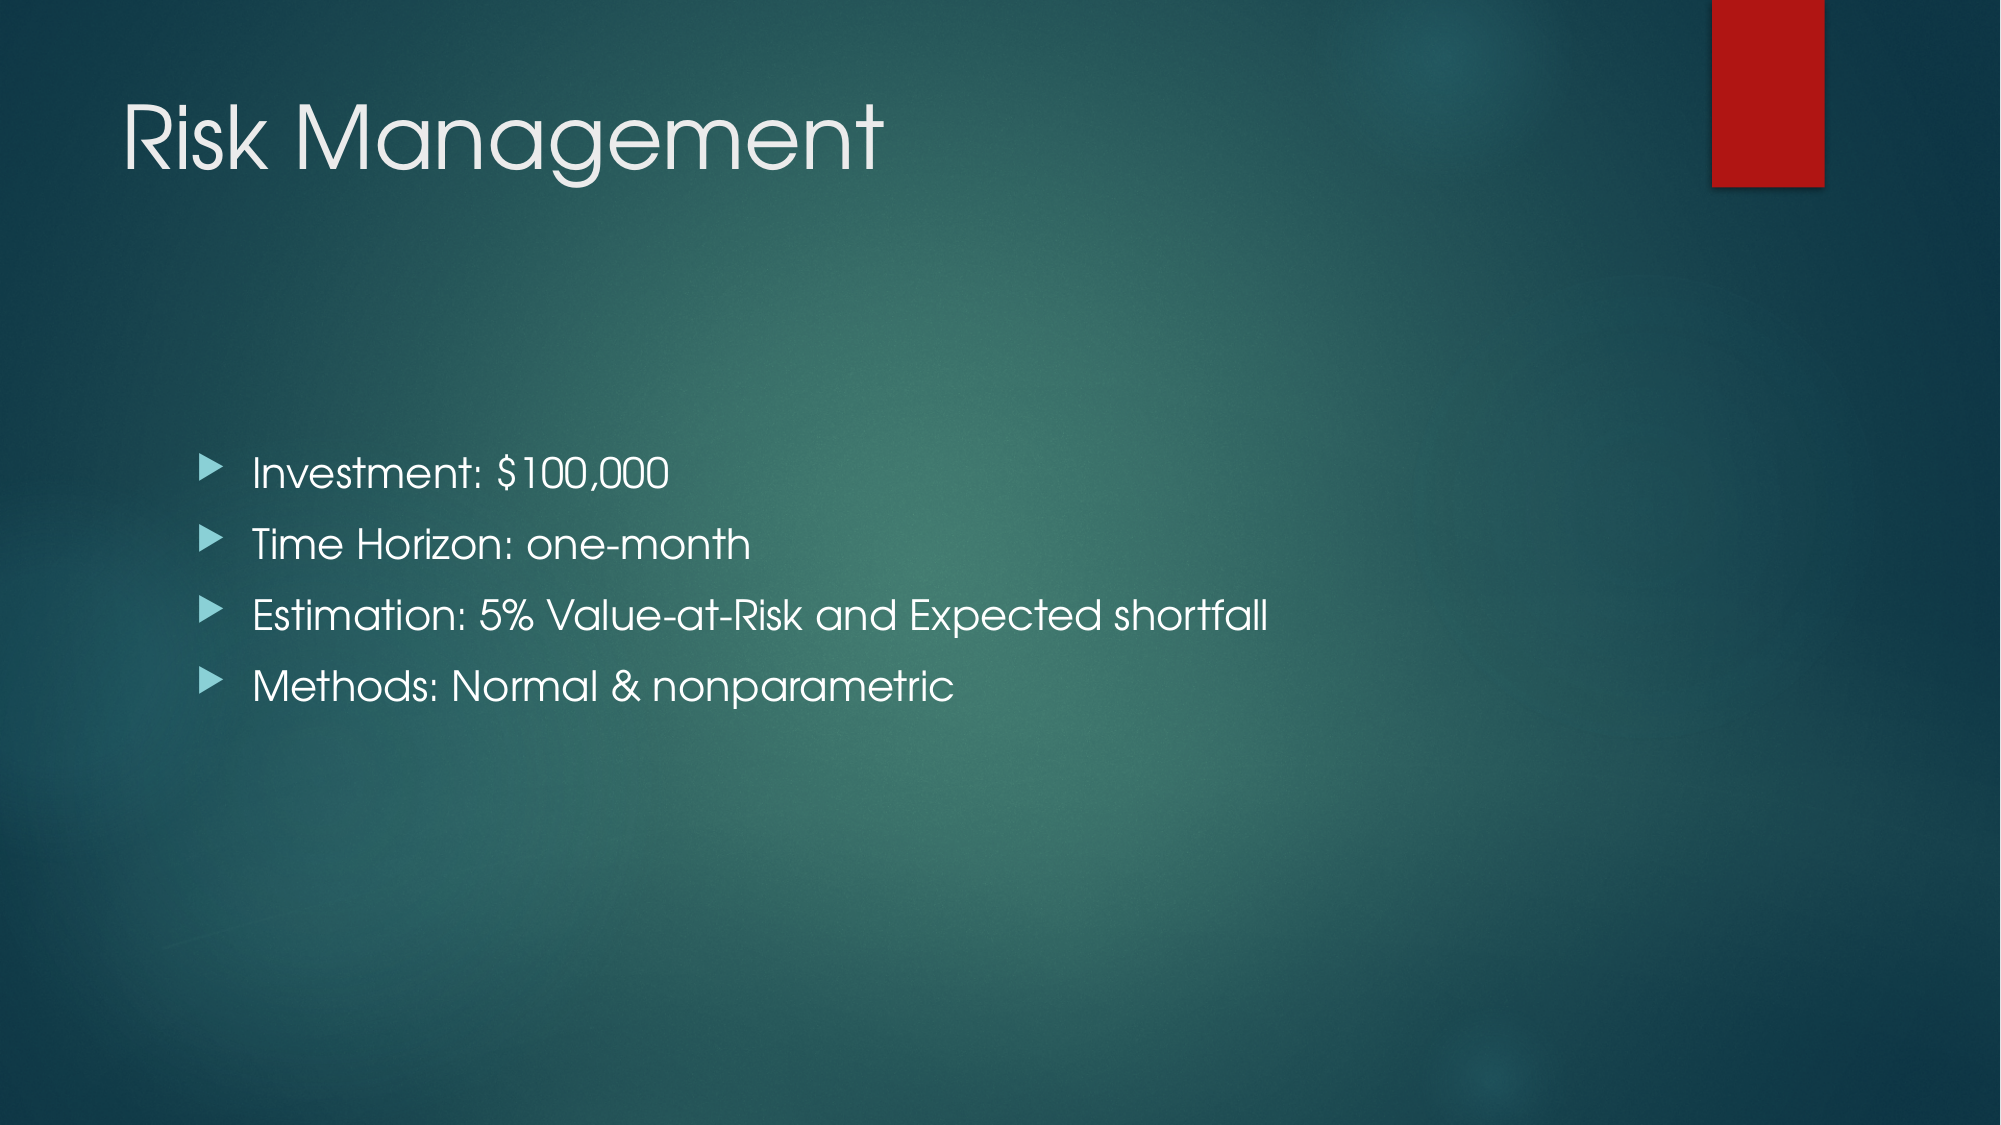

# Risk Management
Investment: $100,000
Time Horizon: one-month
Estimation: 5% Value-at-Risk and Expected shortfall
Methods: Normal & nonparametric